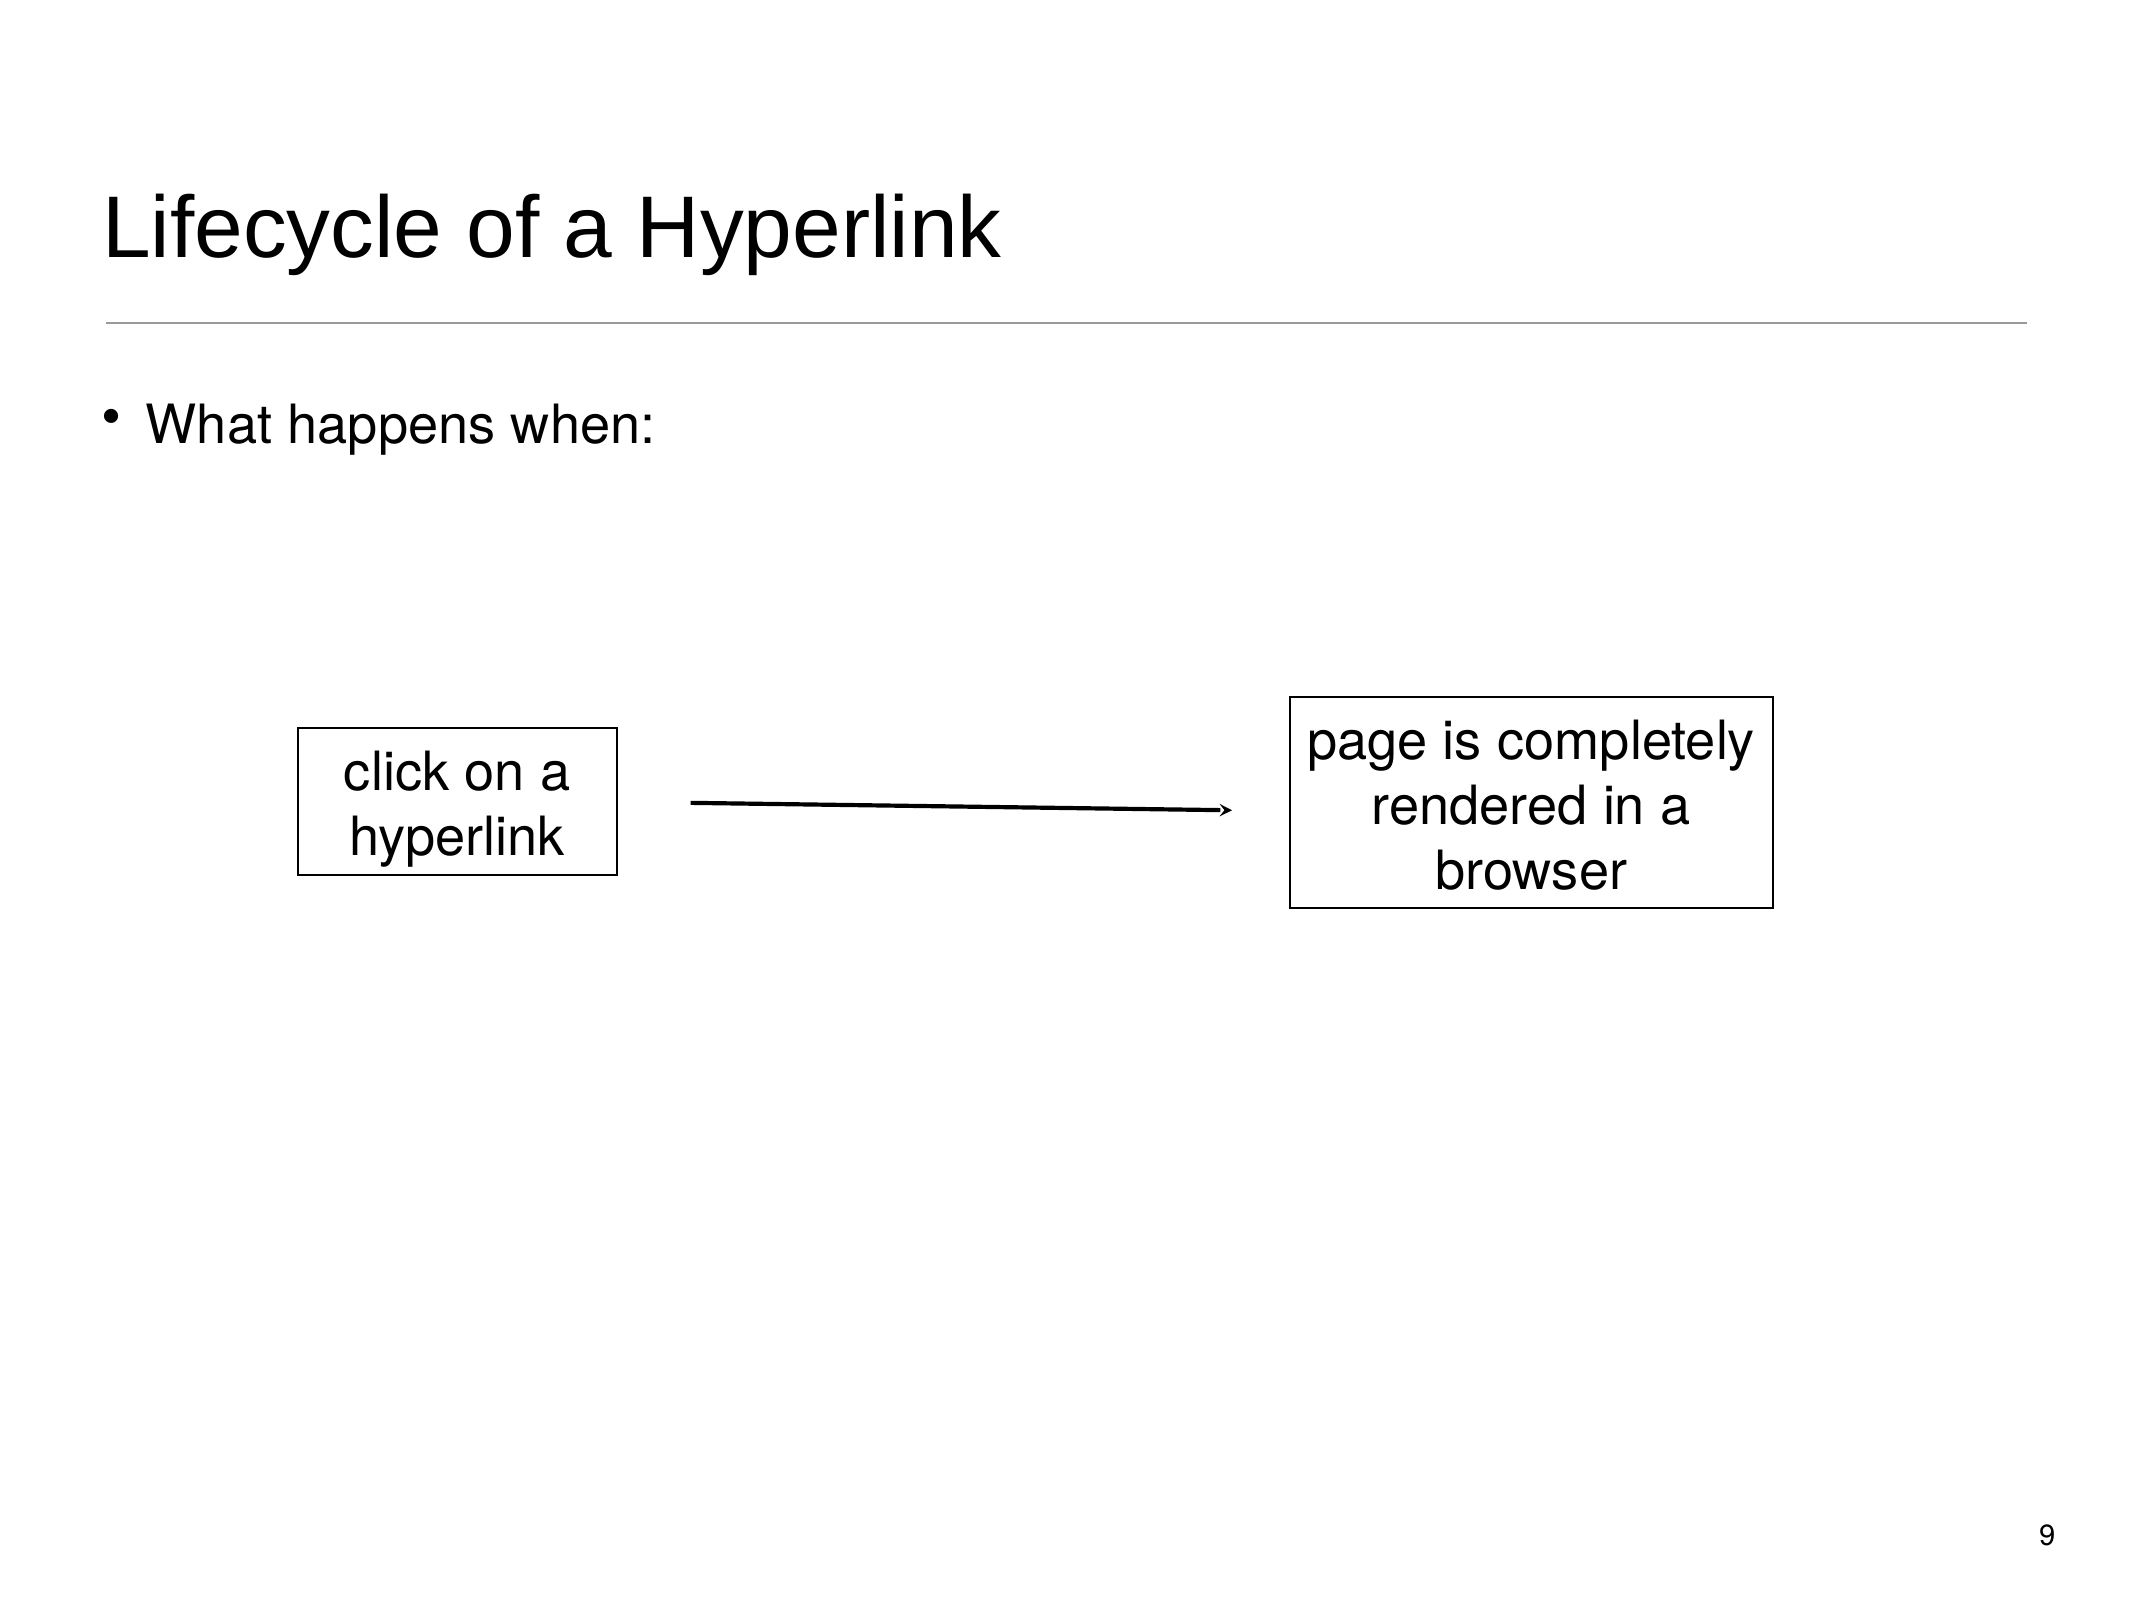

# Lifecycle of a Hyperlink
What happens when:
page is completely rendered in a browser
click on a hyperlink

9